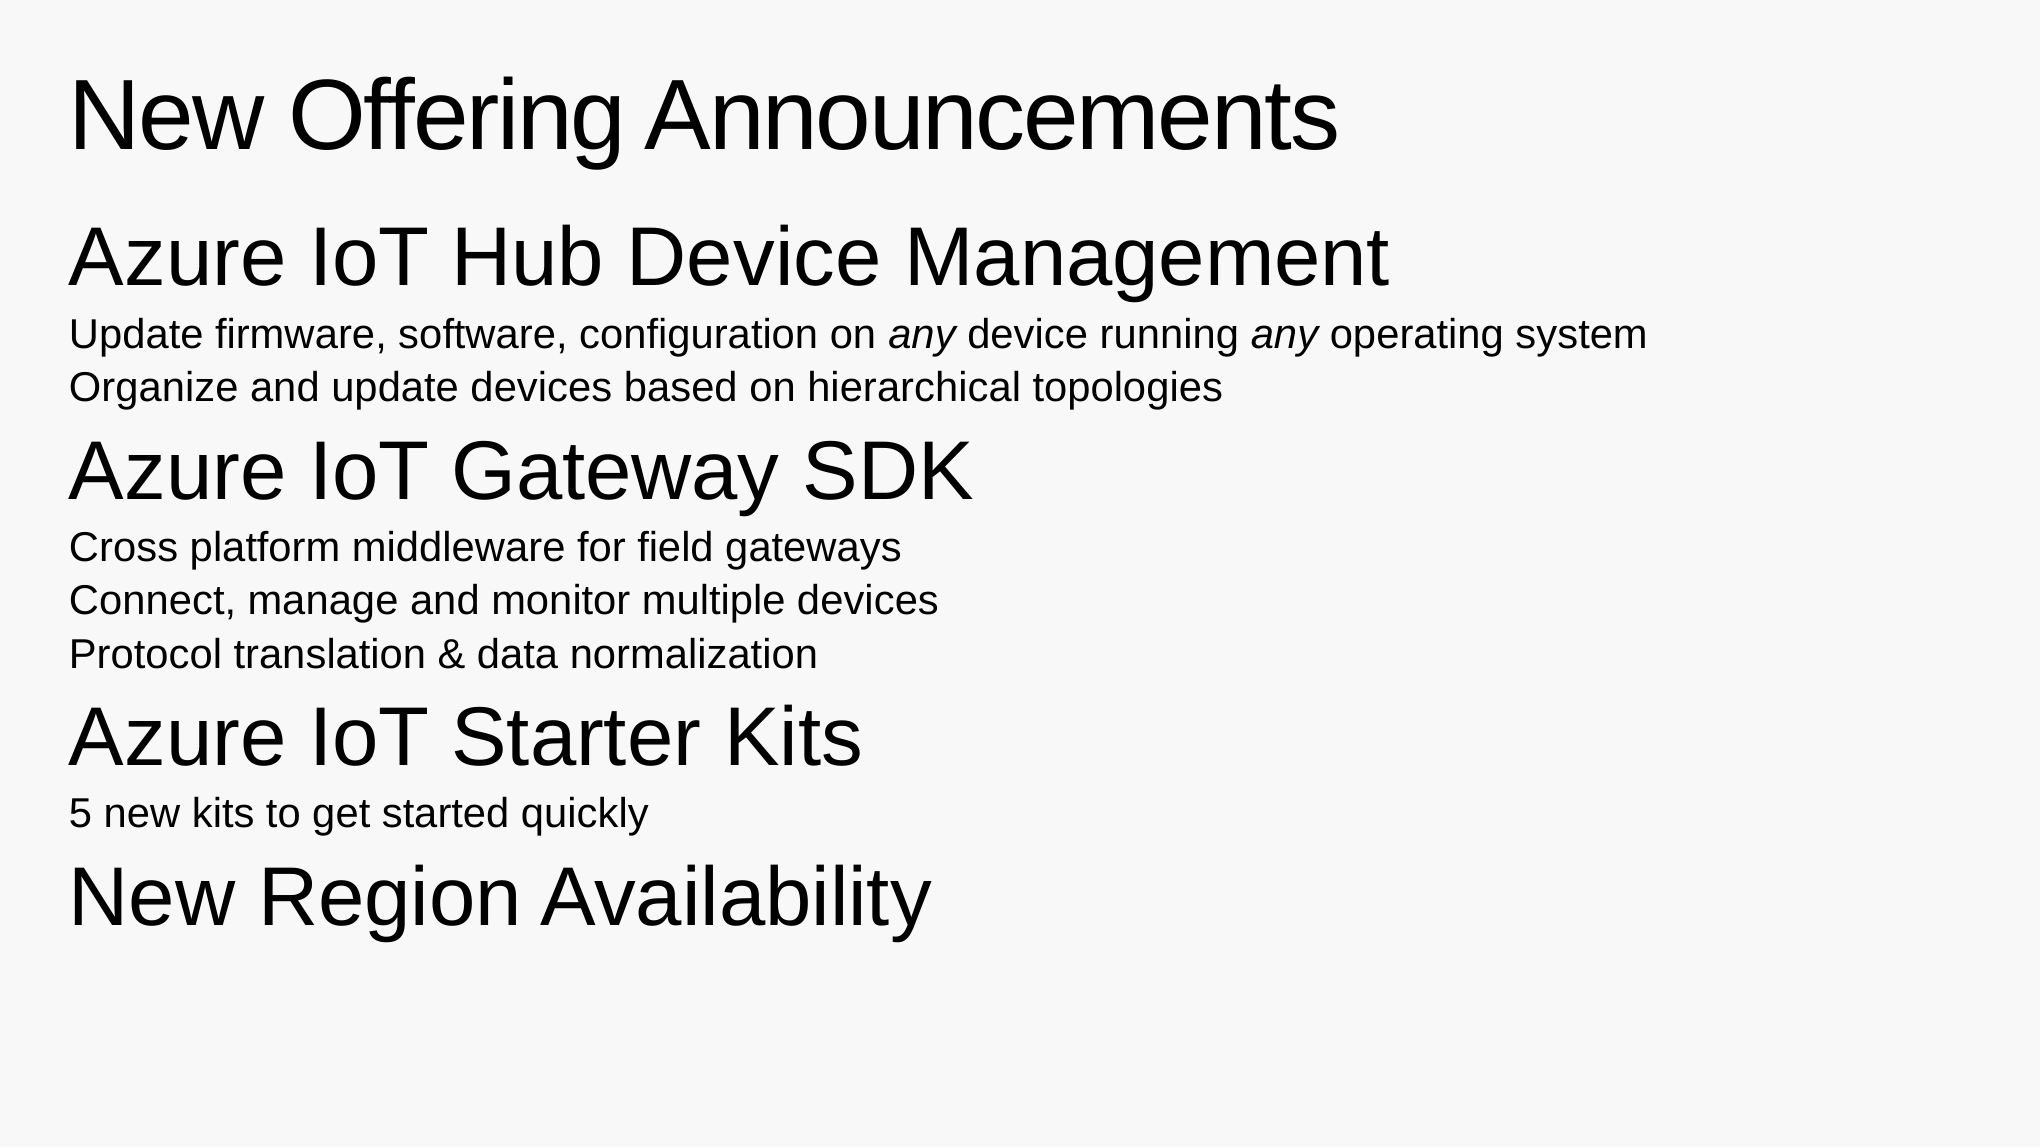

# New Offering Announcements
Azure IoT Hub Device Management
Update firmware, software, configuration on any device running any operating system
Organize and update devices based on hierarchical topologies
Azure IoT Gateway SDK
Cross platform middleware for field gateways
Connect, manage and monitor multiple devices
Protocol translation & data normalization
Azure IoT Starter Kits
5 new kits to get started quickly
New Region Availability